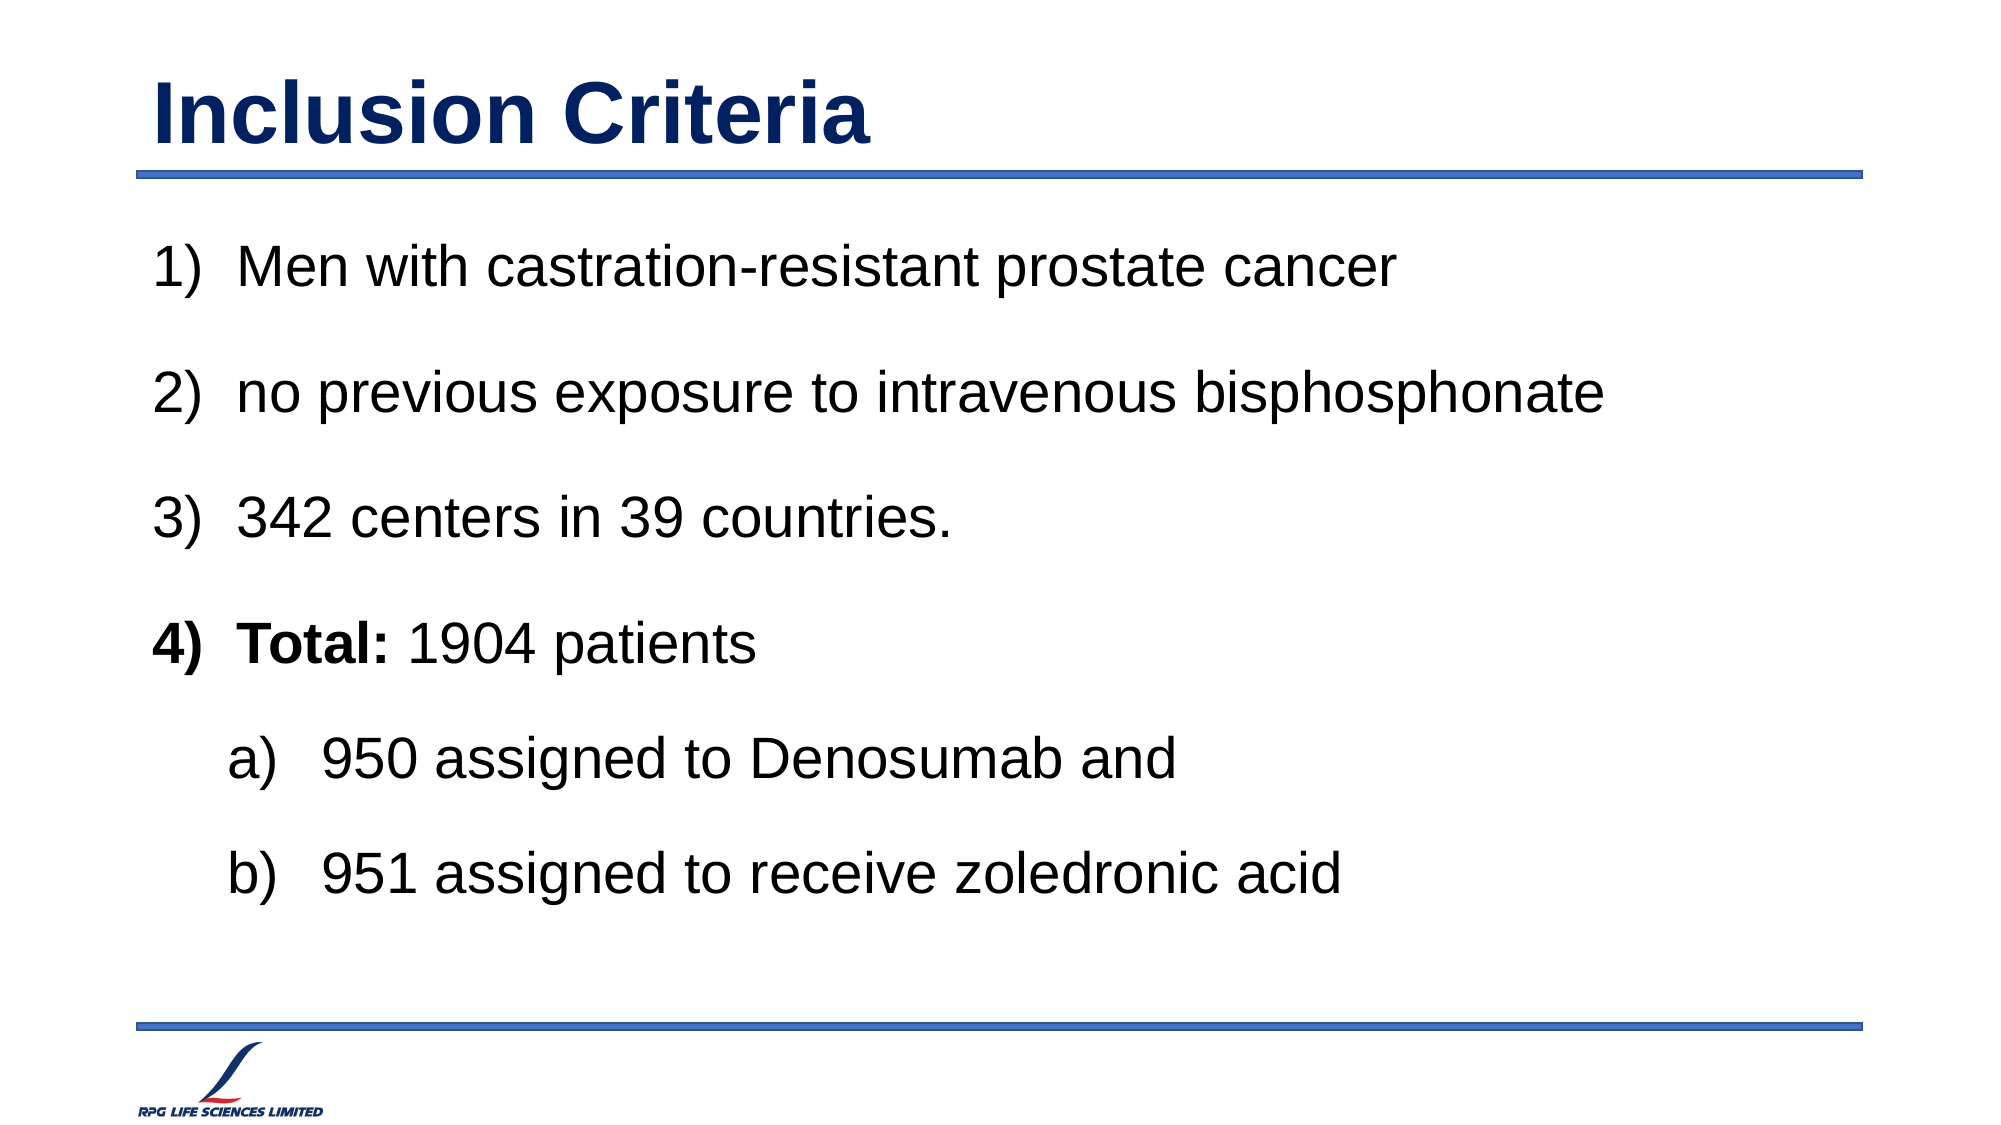

# Inclusion Criteria
Men with castration-resistant prostate cancer
no previous exposure to intravenous bisphosphonate
342 centers in 39 countries.
Total: 1904 patients
950 assigned to Denosumab and
951 assigned to receive zoledronic acid